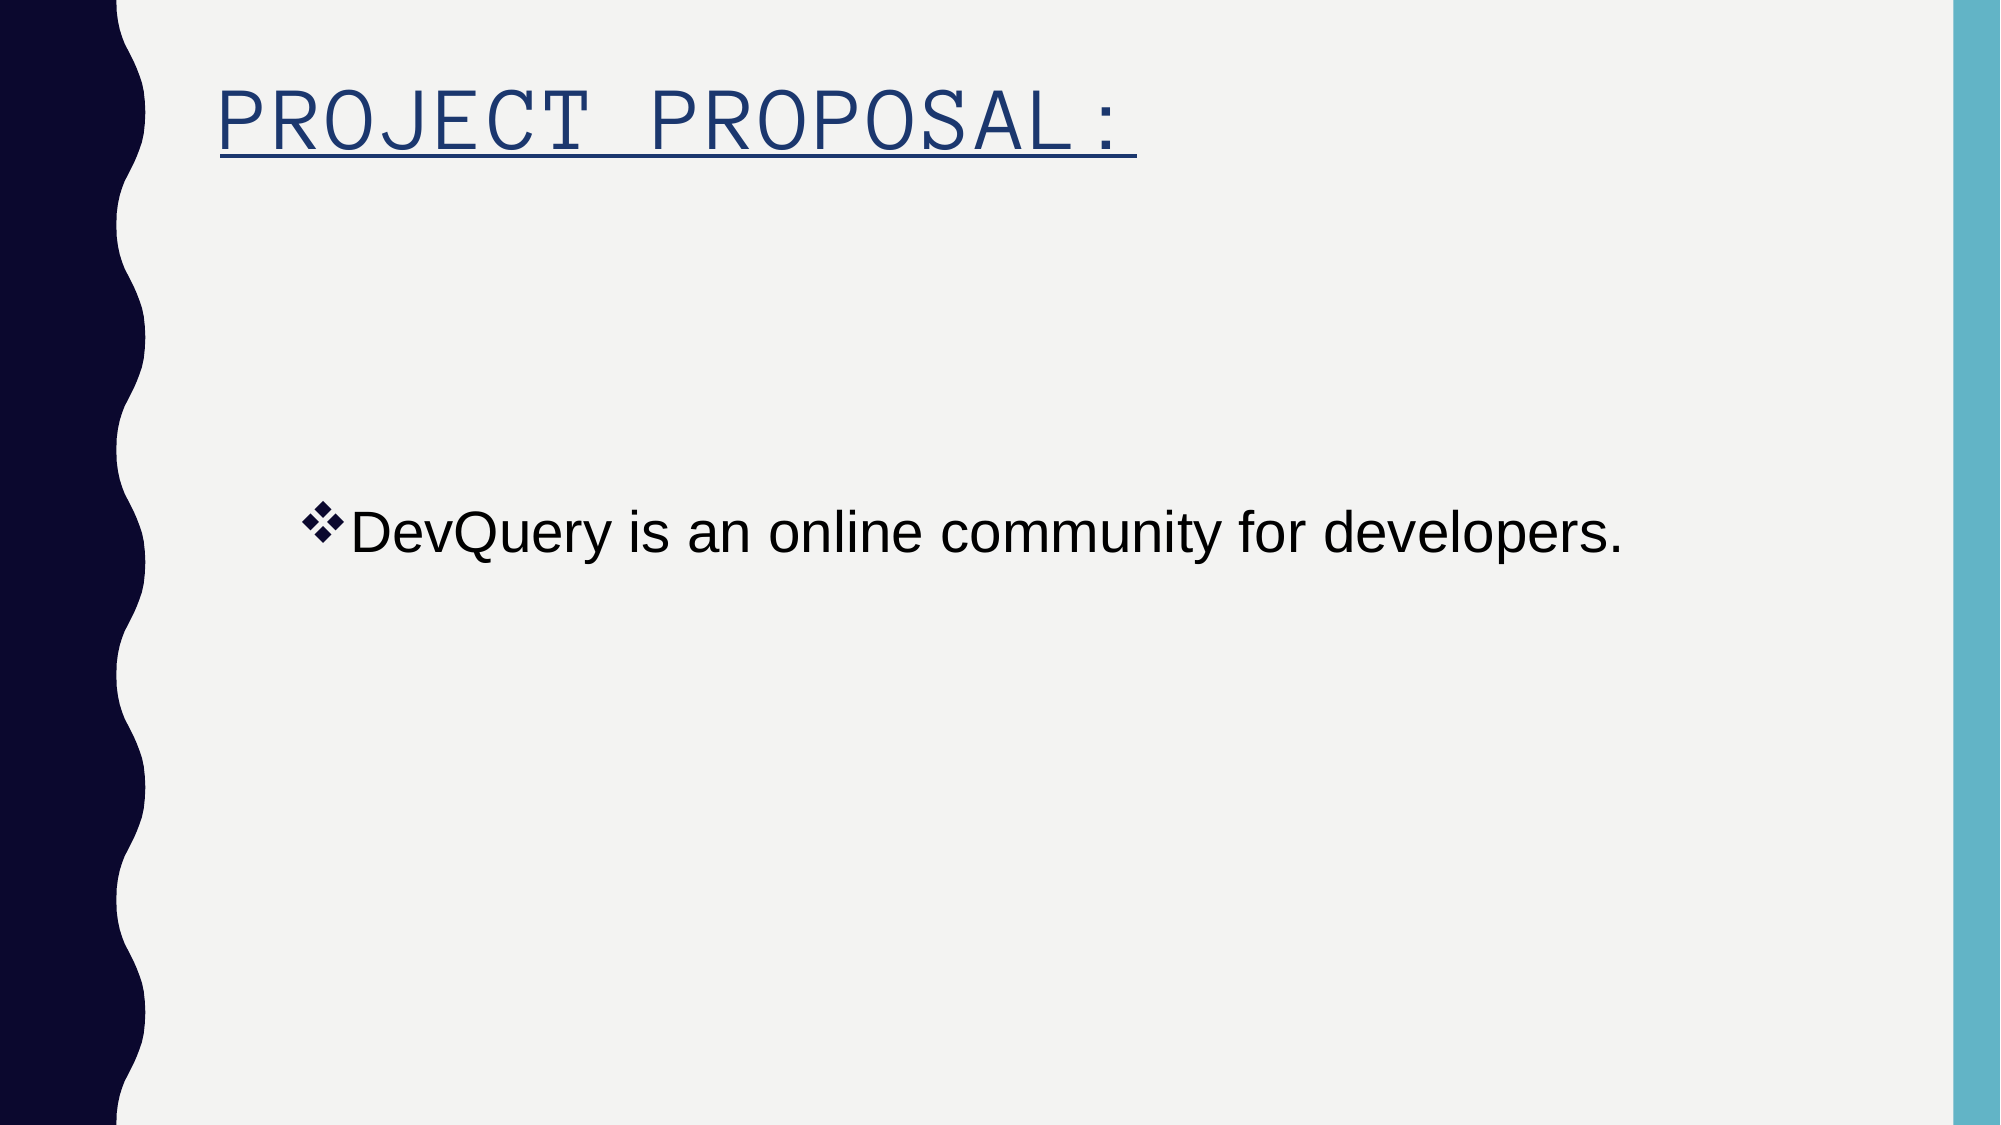

# Project Proposal:
DevQuery is an online community for developers.